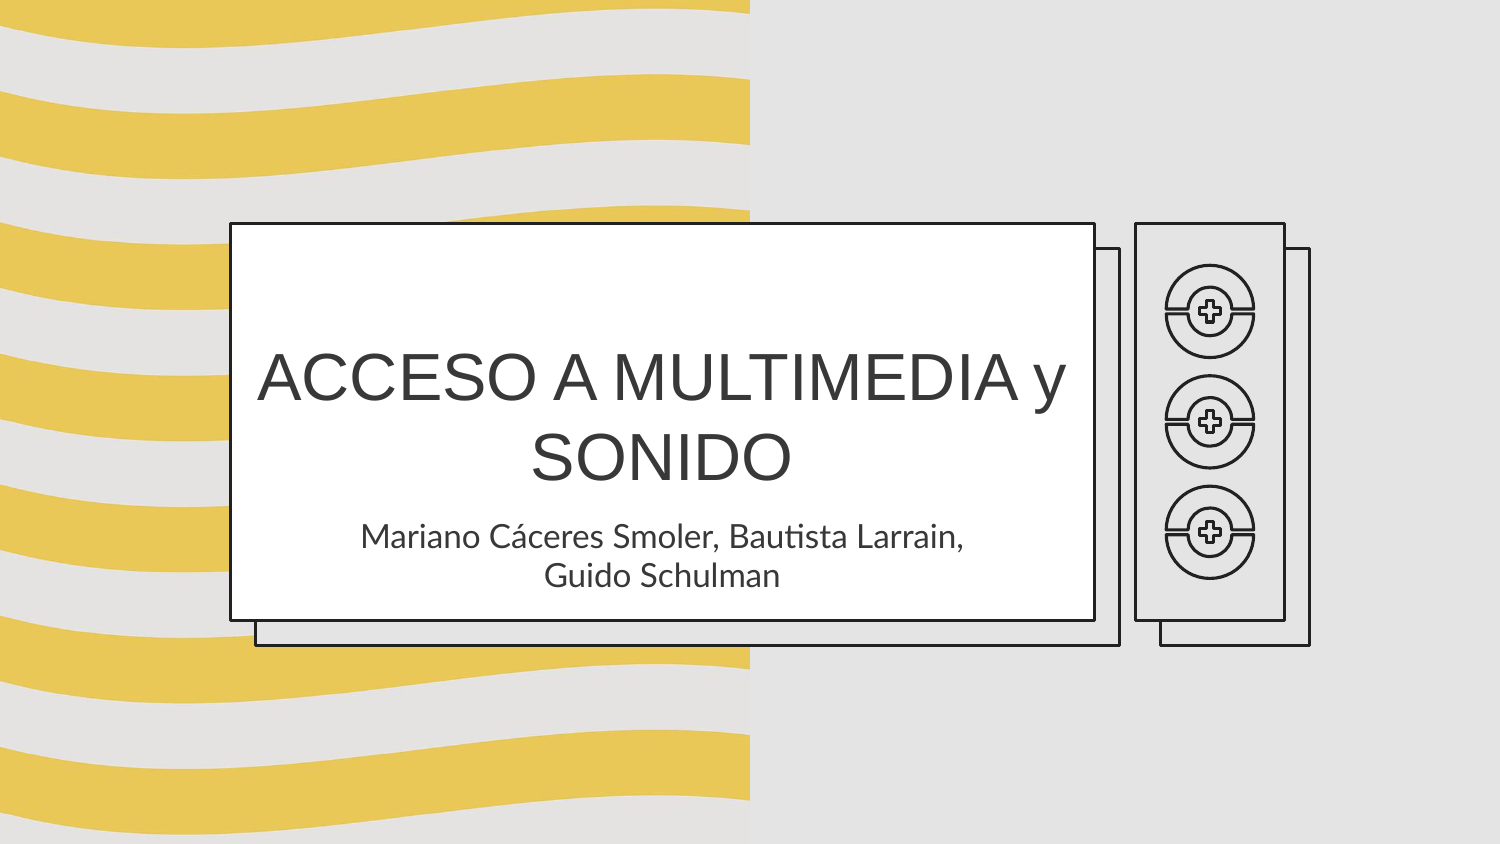

# ACCESO A MULTIMEDIA y SONIDO
Mariano Cáceres Smoler, Bautista Larrain, Guido Schulman